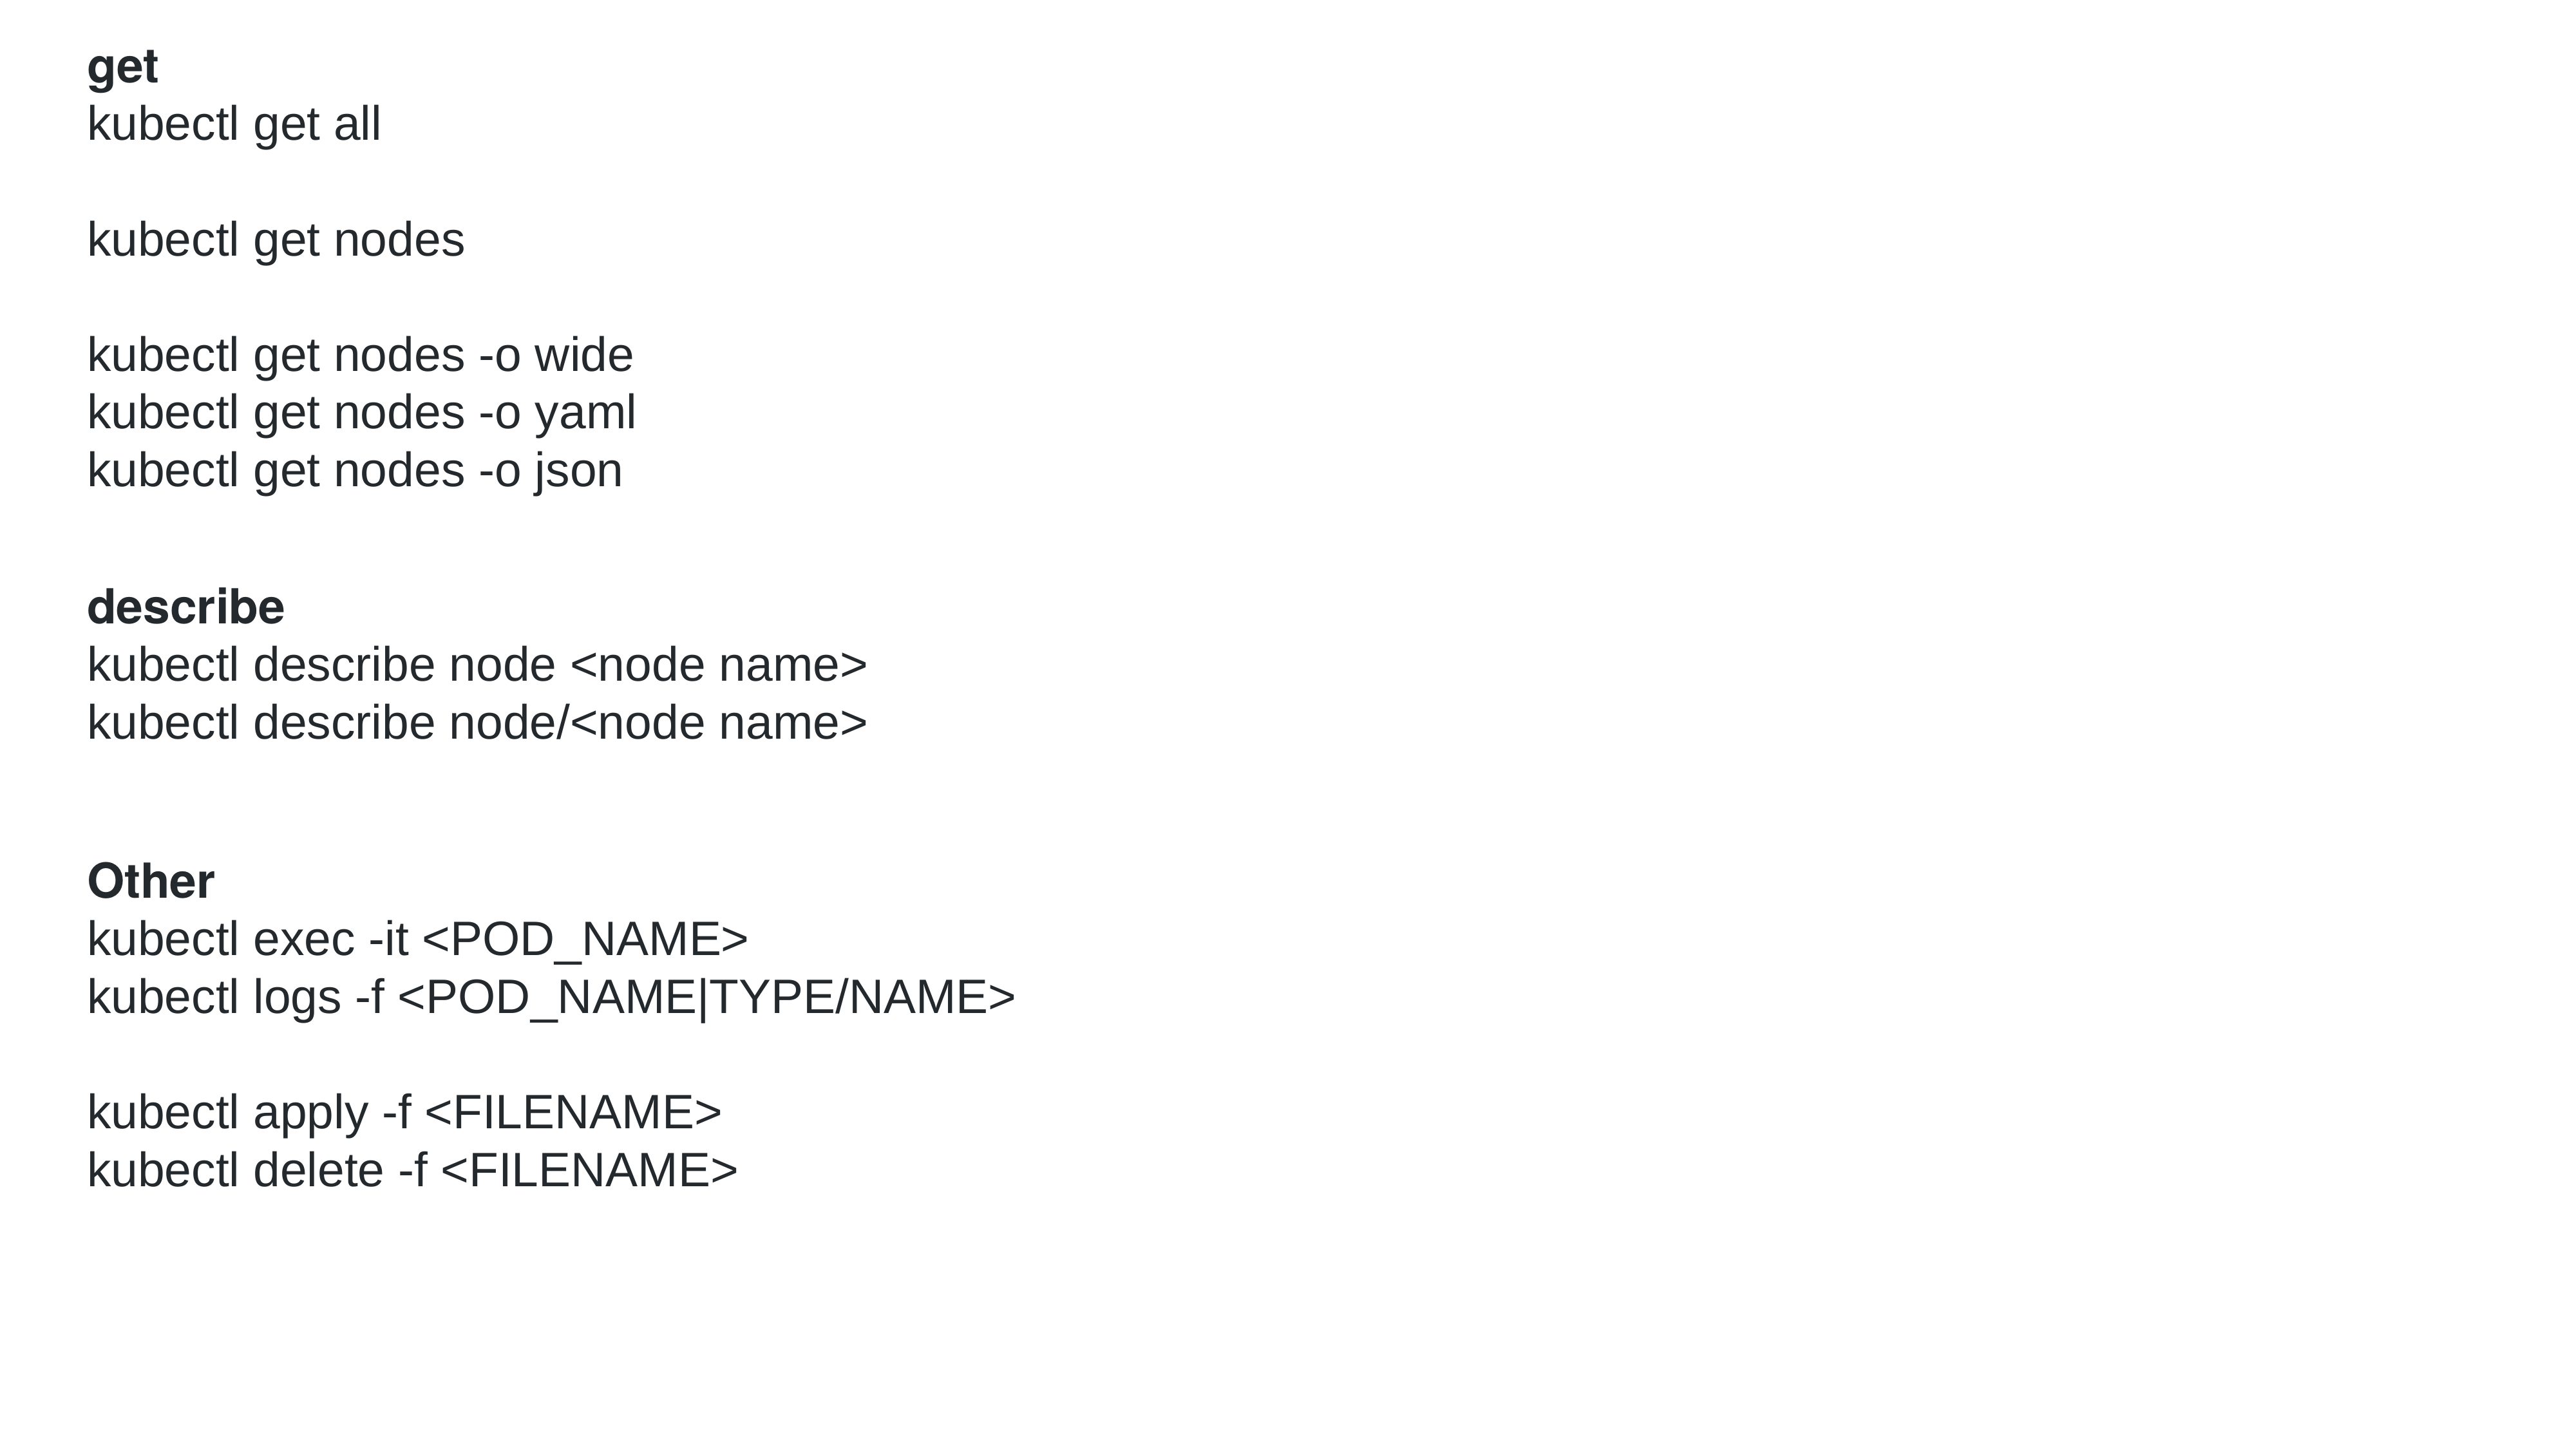

get
kubectl get all

kubectl get nodes

kubectl get nodes -o wide
kubectl get nodes -o yaml
kubectl get nodes -o json

describe
kubectl describe node <node name>
kubectl describe node/<node name>

Other
kubectl exec -it <POD_NAME>
kubectl logs -f <POD_NAME|TYPE/NAME>

kubectl apply -f <FILENAME>
kubectl delete -f <FILENAME>